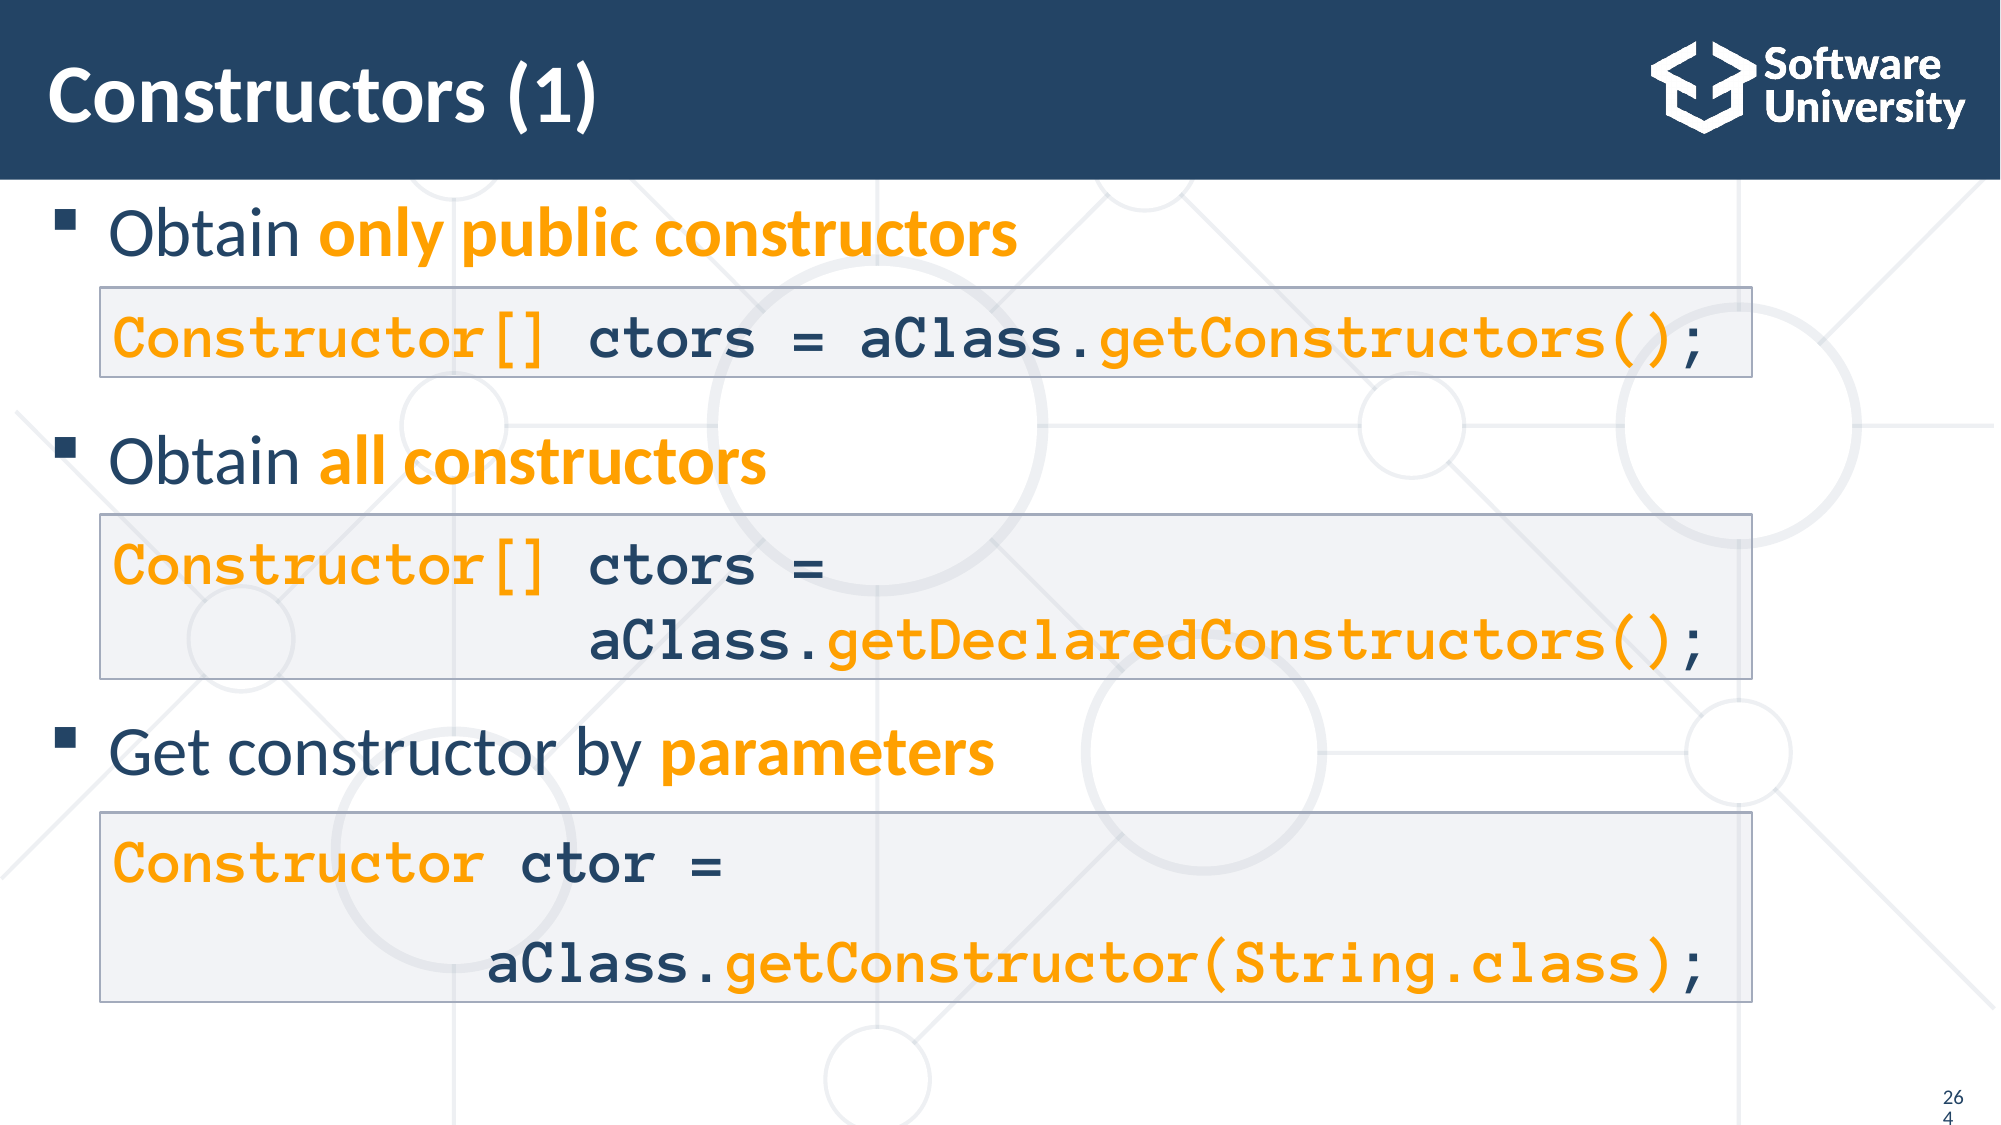

# Constructors (1)
Obtain only public constructors

Obtain all constructors

Get constructor by parameters
Constructor[] ctors = aClass.getConstructors();
Constructor[] ctors =
              aClass.getDeclaredConstructors();
Constructor ctor =
           aClass.getConstructor(String.class);
264